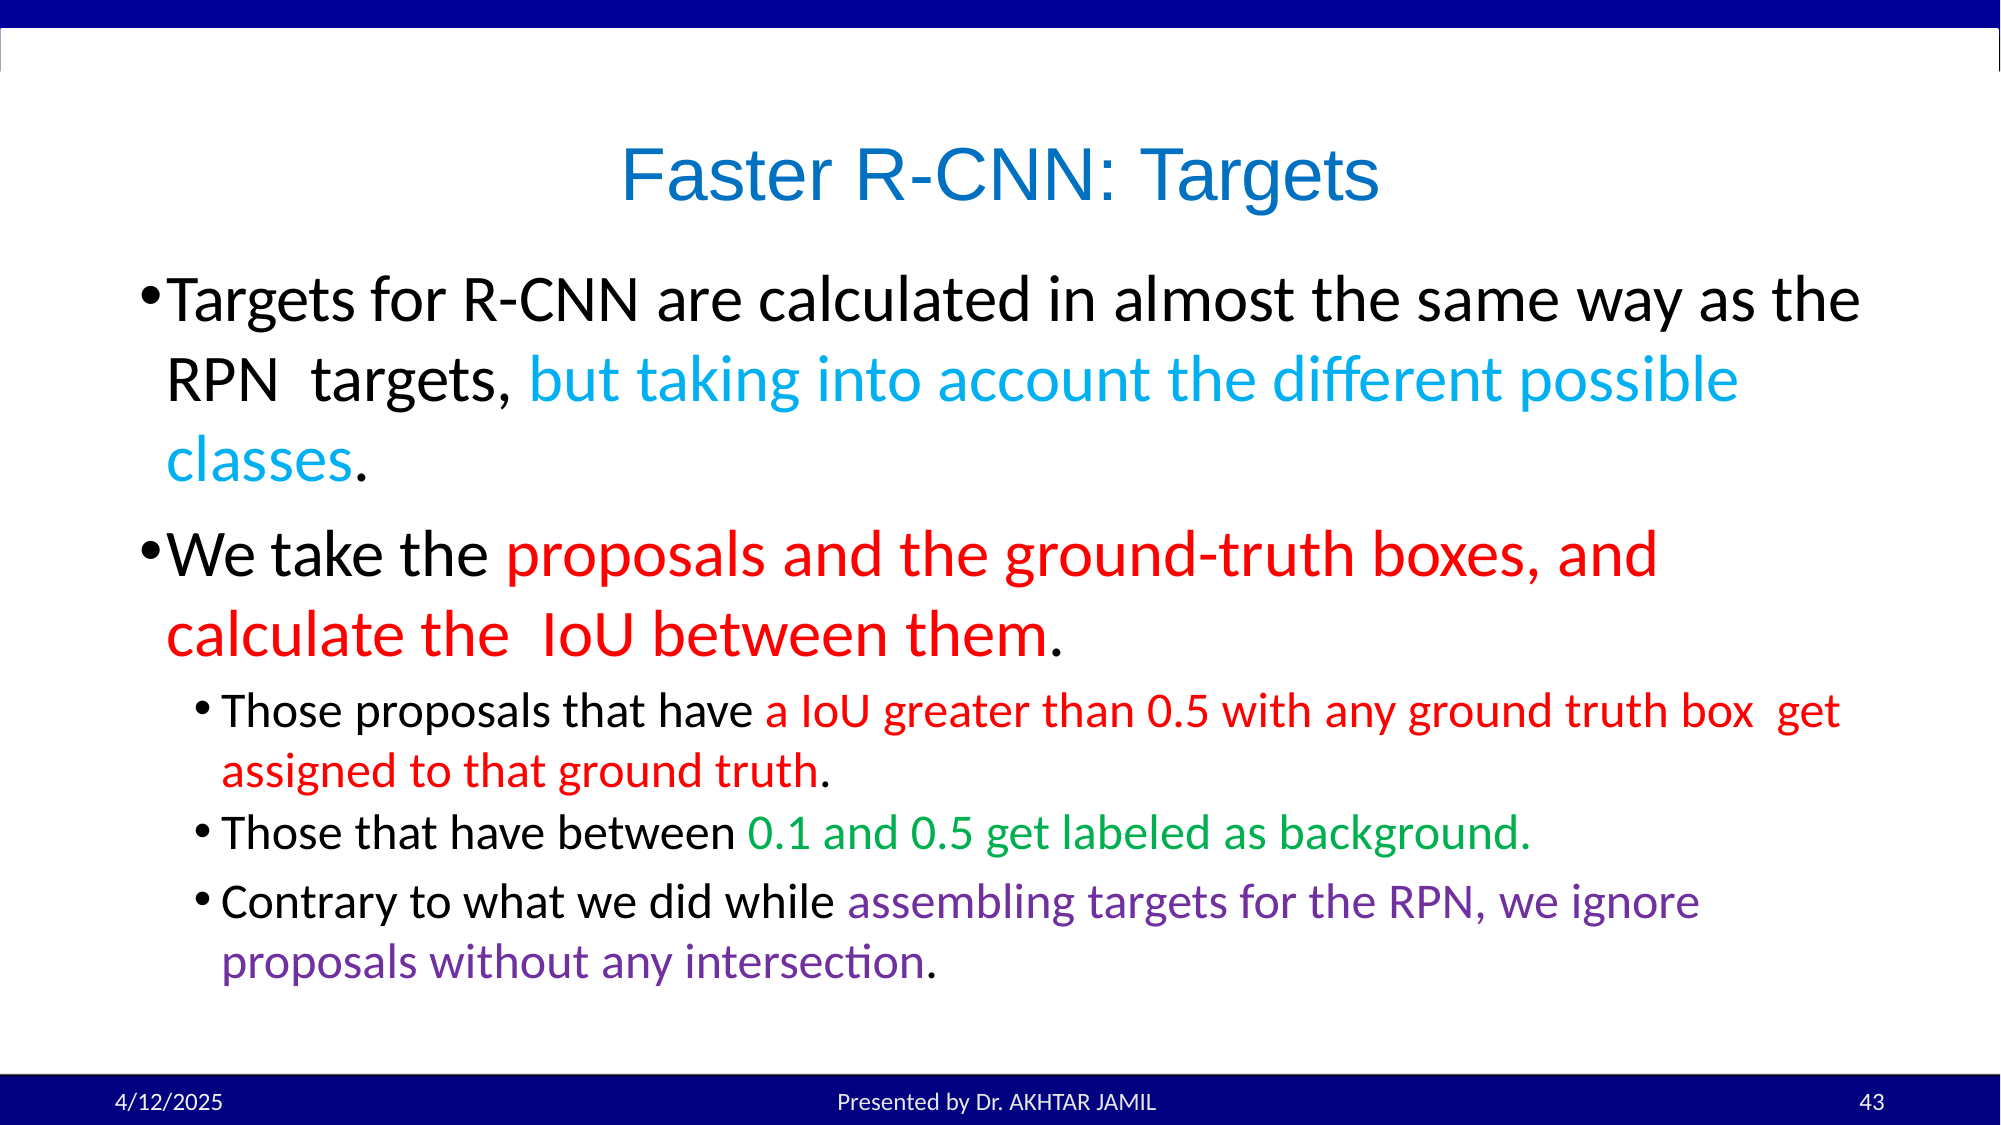

# Faster R-CNN: Targets
Targets for R-CNN are calculated in almost the same way as the RPN  targets, but taking into account the different possible classes.
We take the proposals and the ground-truth boxes, and calculate the  IoU between them.
Those proposals that have a IoU greater than 0.5 with any ground truth box  get assigned to that ground truth.
Those that have between 0.1 and 0.5 get labeled as background.
Contrary to what we did while assembling targets for the RPN, we ignore  proposals without any intersection.
4/12/2025
Presented by Dr. AKHTAR JAMIL
43